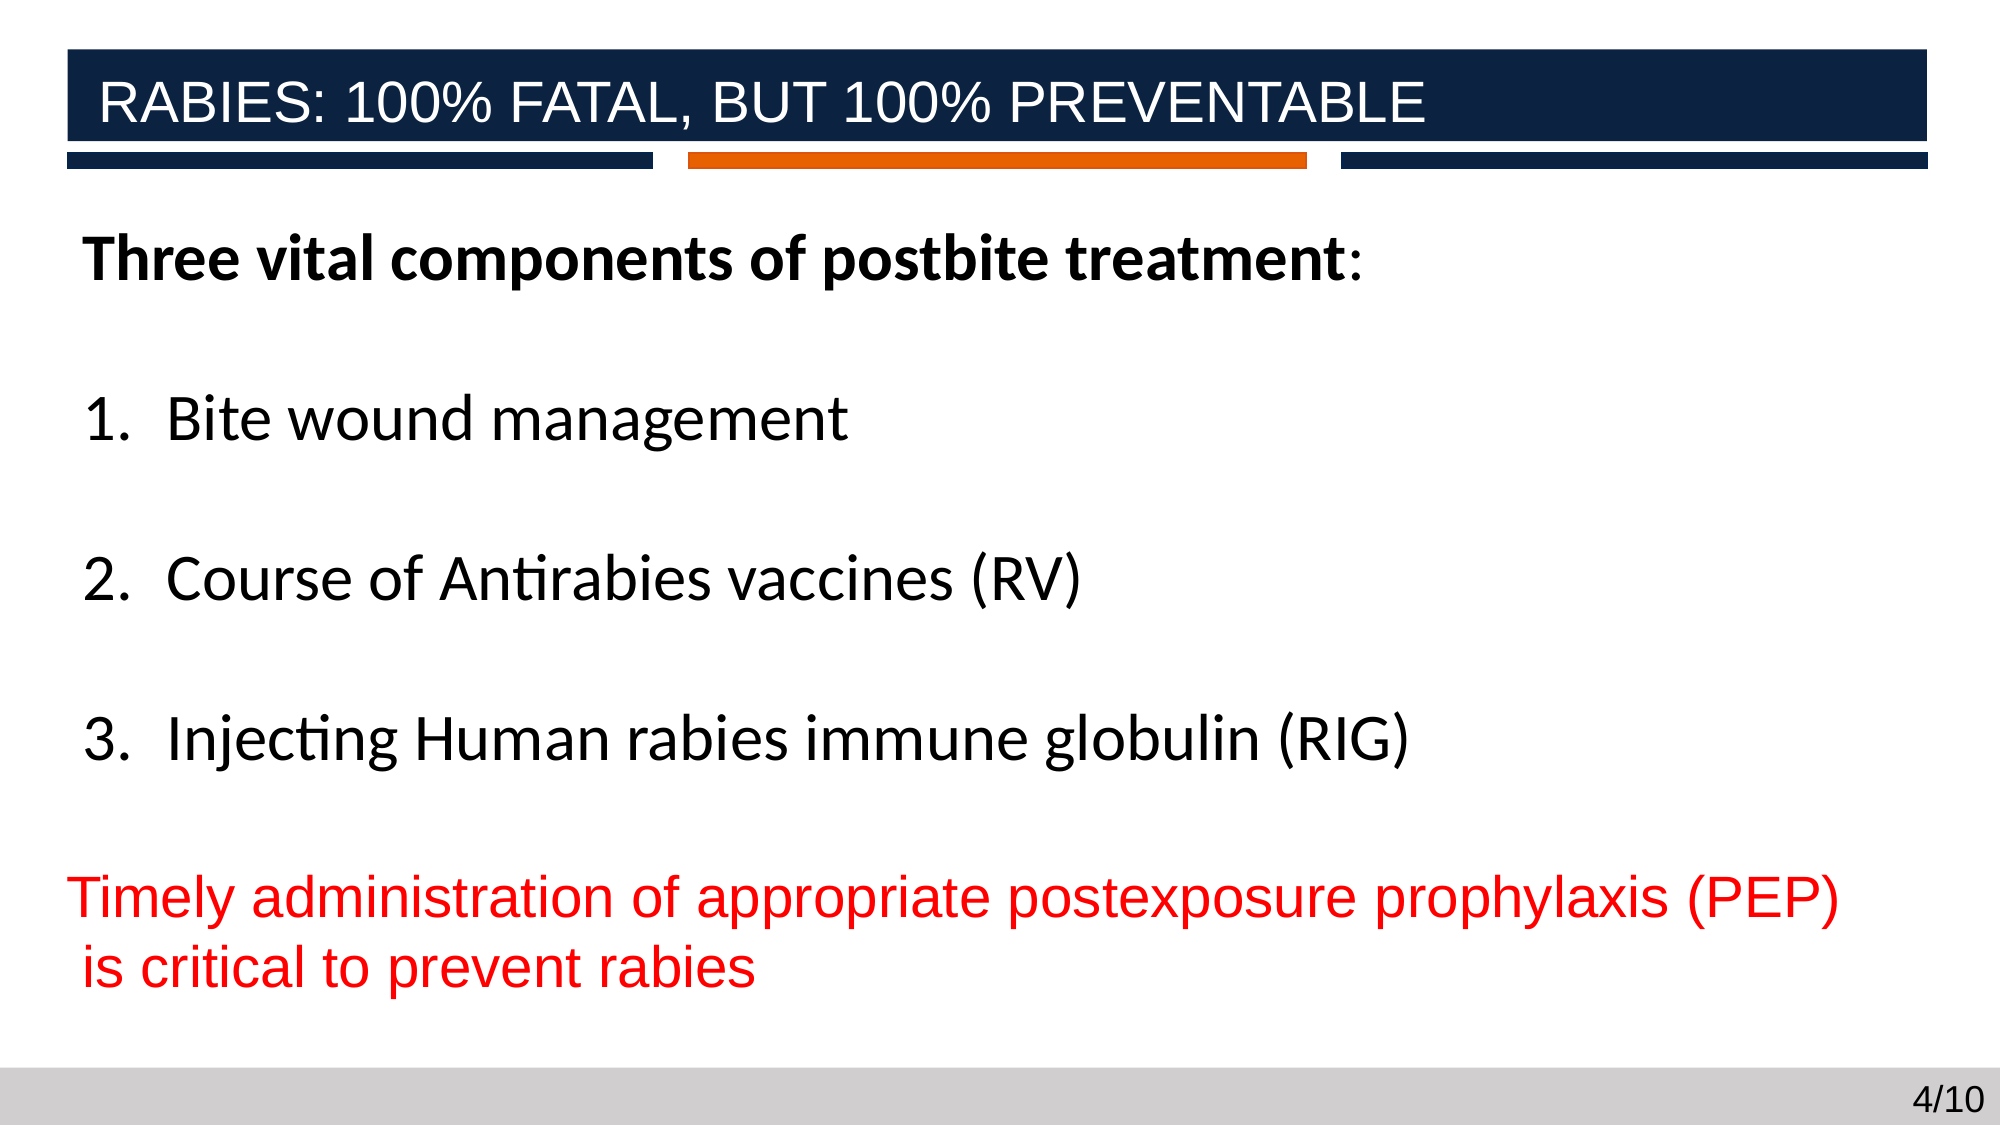

Rabies: 100% fatal, but 100% preventable

Three vital components of postbite treatment:

Bite wound management

Course of Antirabies vaccines (RV)

Injecting Human rabies immune globulin (RIG)
Timely administration of appropriate postexposure prophylaxis (PEP)
 is critical to prevent rabies
4/10